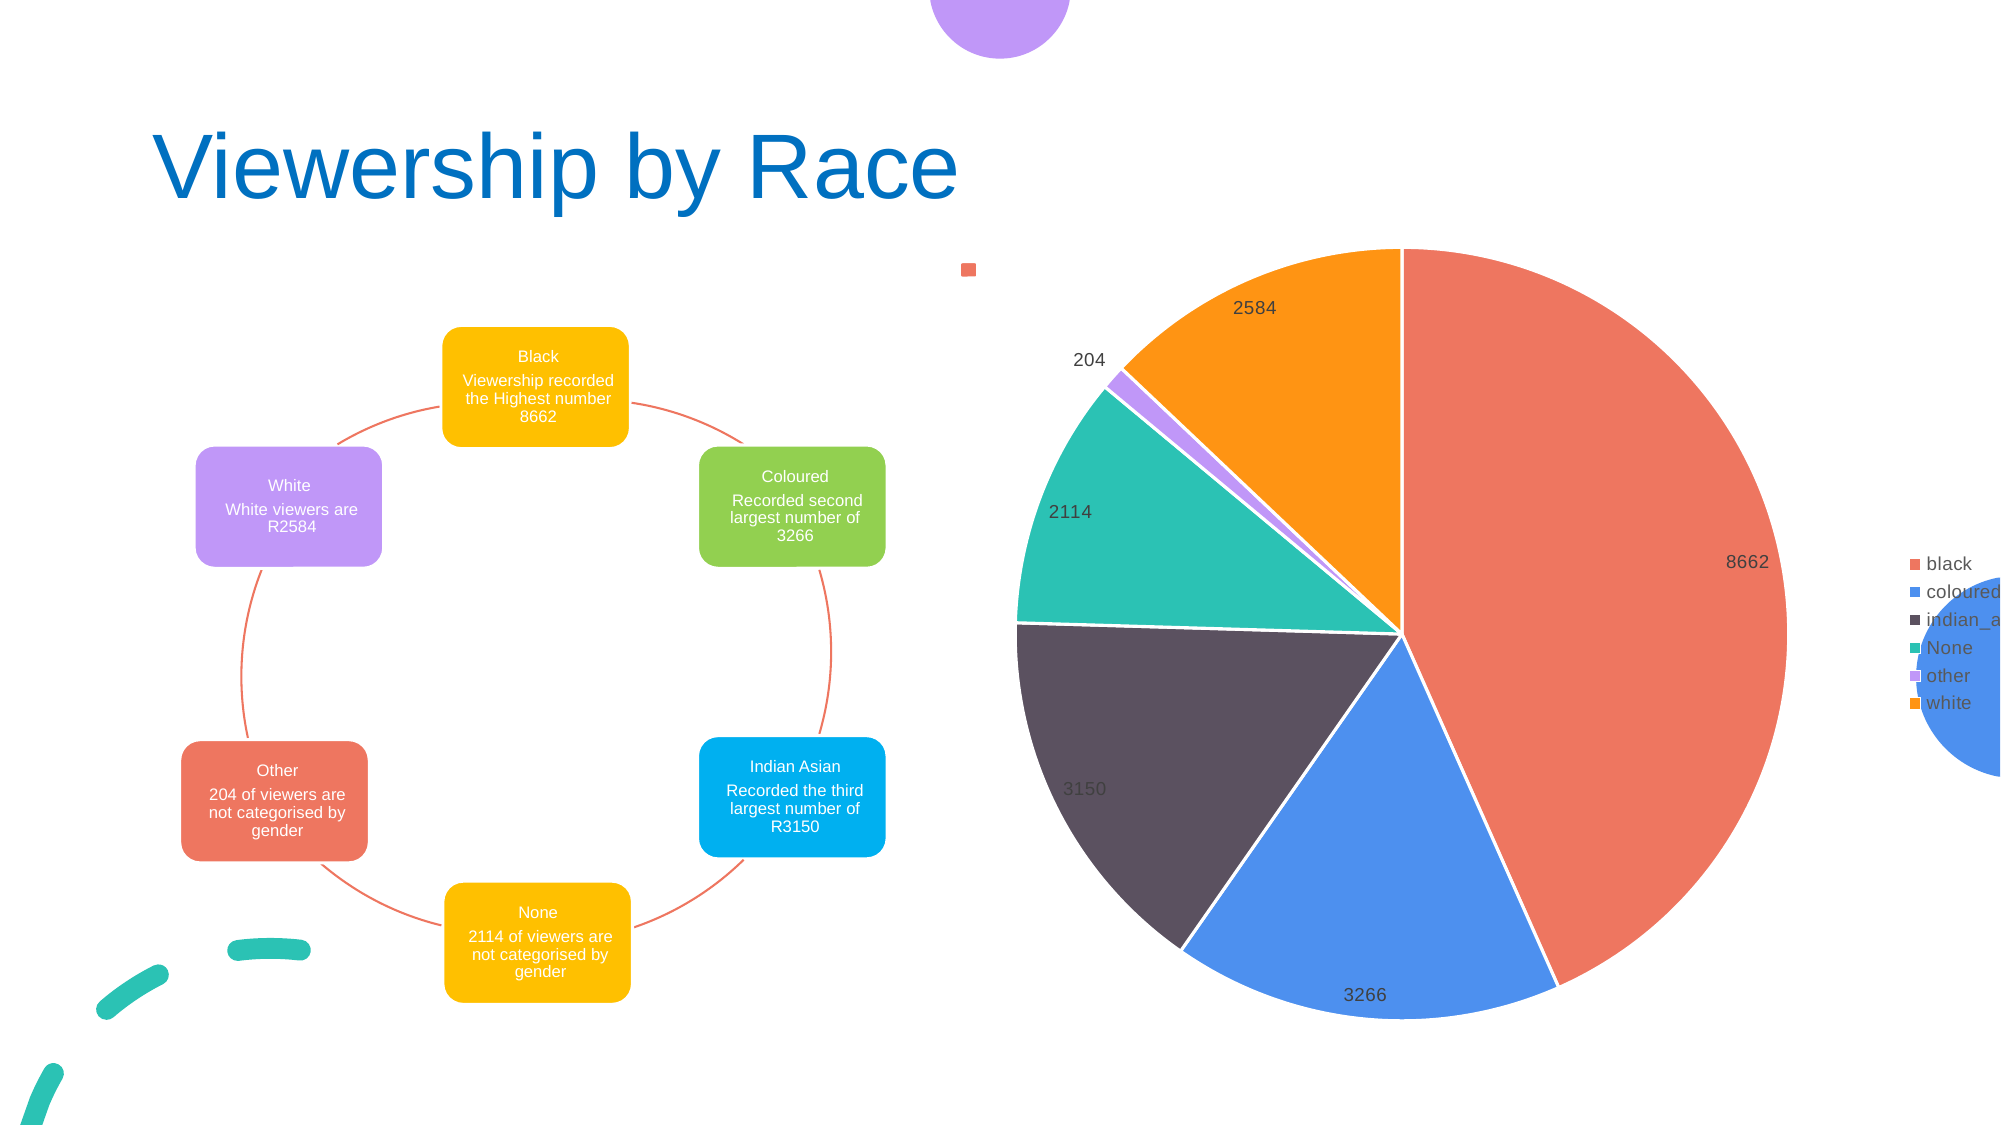

# Viewership by Race

### Chart

| Category | Total |
|---|---|
| black | 8662.0 |
| coloured | 3266.0 |
| indian_asian | 3150.0 |
| None | 2114.0 |
| other | 204.0 |
| white | 2584.0 |

### Chart: Gender

| Category |
|---|
Black
Viewership recorded the Highest number 8662
Coloured
 Recorded second largest number of 3266
Indian Asian
Recorded the third largest number of R3150
None
2114 of viewers are not categorised by gender
Other
204 of viewers are not categorised by gender
White
White viewers are R2584